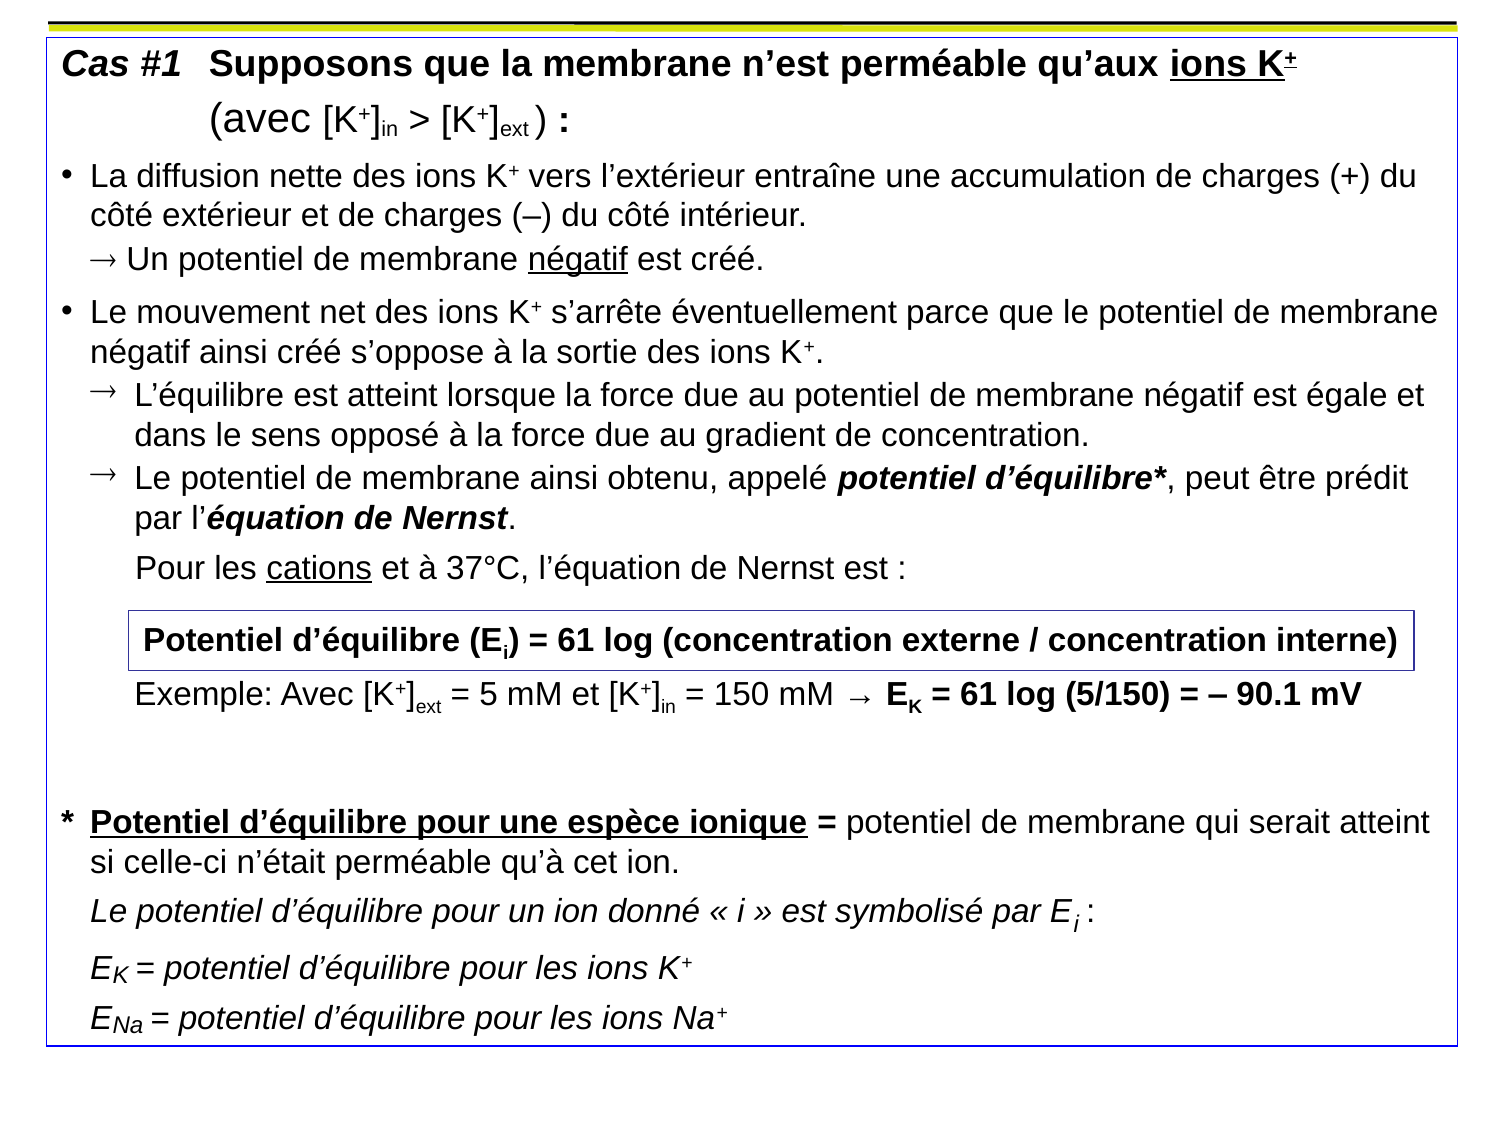

Cas #1	Supposons que la membrane n’est perméable qu’aux ions K+
(avec [K+]in > [K+]ext ) :
La diffusion nette des ions K+ vers l’extérieur entraîne une accumulation de charges (+) du côté extérieur et de charges (–) du côté intérieur.
→ Un potentiel de membrane négatif est créé.
Le mouvement net des ions K+ s’arrête éventuellement parce que le potentiel de membrane négatif ainsi créé s’oppose à la sortie des ions K+.
L’équilibre est atteint lorsque la force due au potentiel de membrane négatif est égale et dans le sens opposé à la force due au gradient de concentration.
Le potentiel de membrane ainsi obtenu, appelé potentiel d’équilibre*, peut être prédit par l’équation de Nernst.
Pour les cations et à 37°C, l’équation de Nernst est :

Exemple: Avec [K+]ext = 5 mM et [K+]in = 150 mM → EK = 61 log (5/150) = ‒ 90.1 mV

* 	Potentiel d’équilibre pour une espèce ionique = potentiel de membrane qui serait atteint si celle-ci n’était perméable qu’à cet ion.
Le potentiel d’équilibre pour un ion donné « i » est symbolisé par Ei :
EK = potentiel d’équilibre pour les ions K+
ENa = potentiel d’équilibre pour les ions Na+
Potentiel d’équilibre (Ei) = 61 log (concentration externe / concentration interne)